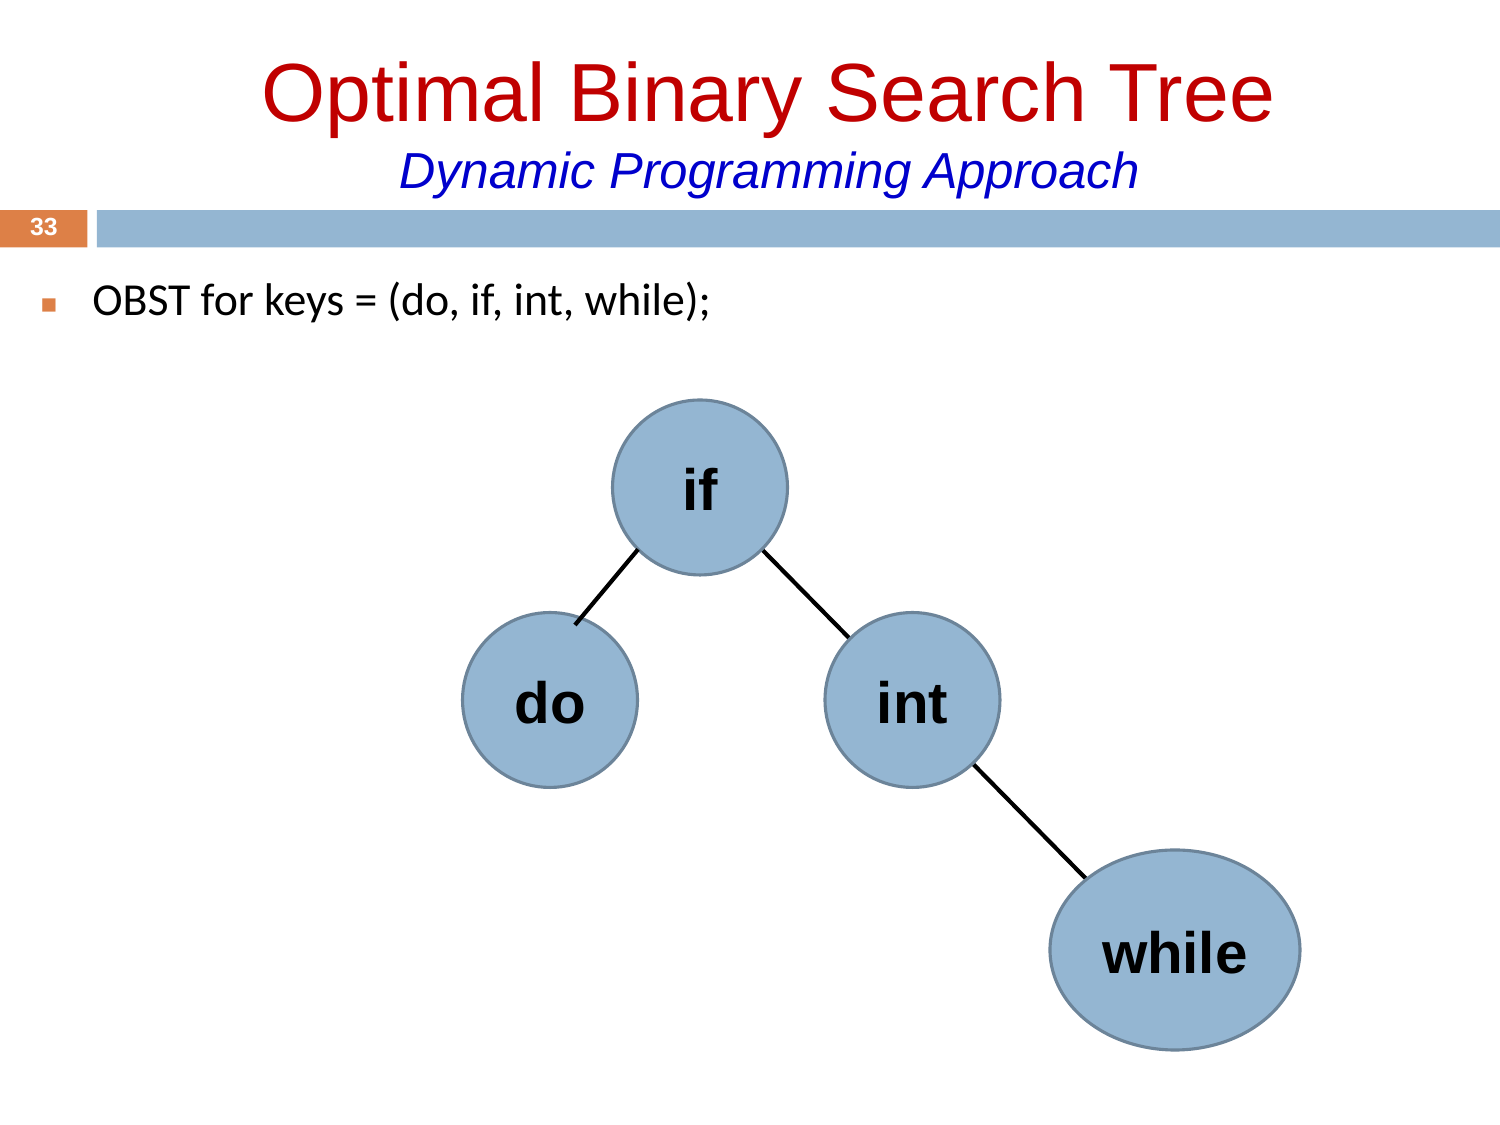

# Optimal Binary Search Tree Dynamic Programming Approach
33
OBST for keys = (do, if, int, while);

if
do
int
while